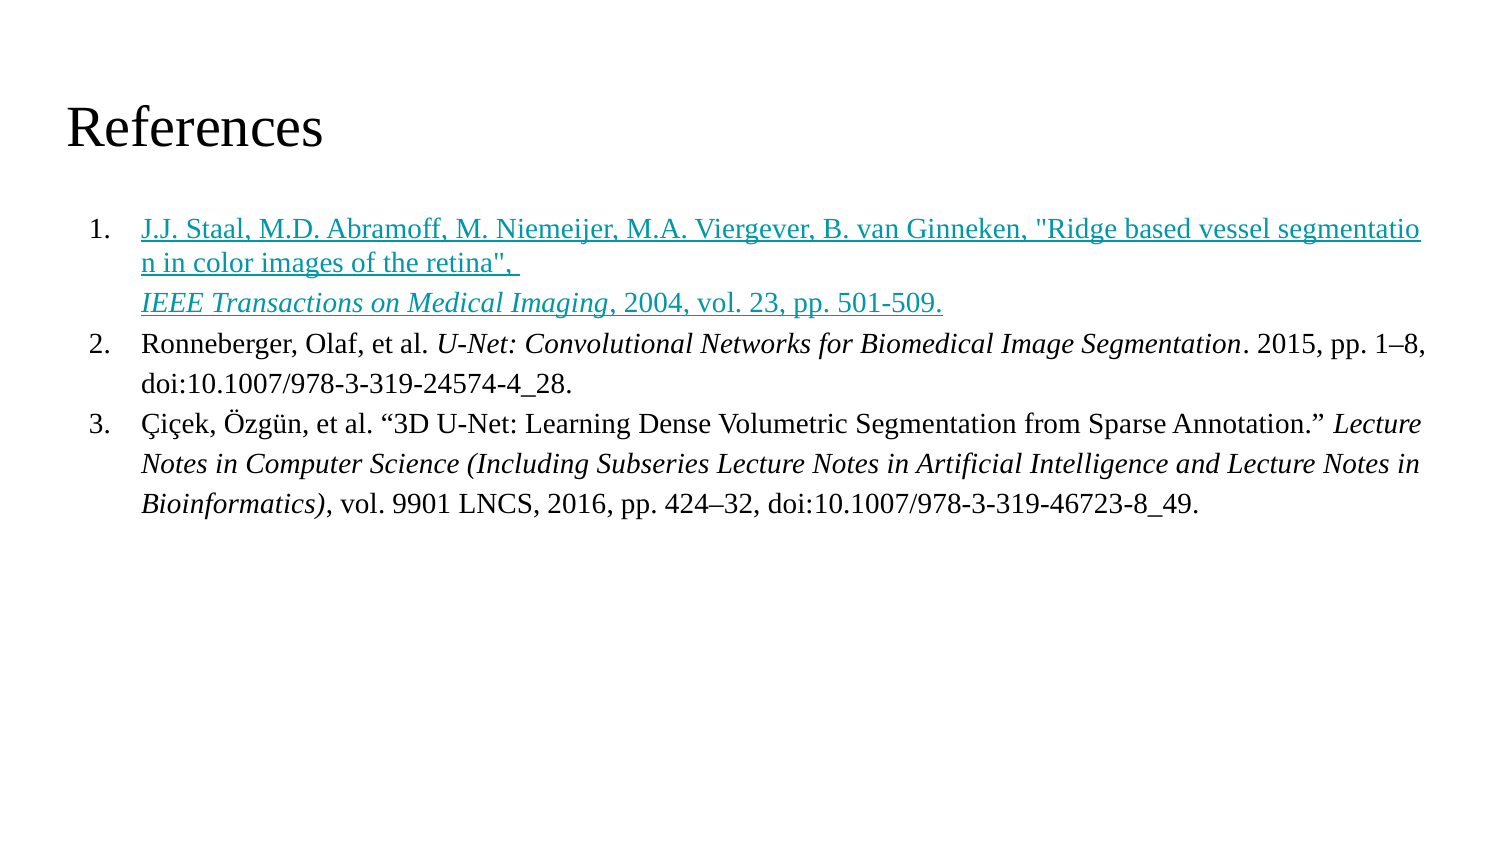

# References
J.J. Staal, M.D. Abramoff, M. Niemeijer, M.A. Viergever, B. van Ginneken, "Ridge based vessel segmentation in color images of the retina", IEEE Transactions on Medical Imaging, 2004, vol. 23, pp. 501-509.
Ronneberger, Olaf, et al. U-Net: Convolutional Networks for Biomedical Image Segmentation. 2015, pp. 1–8, doi:10.1007/978-3-319-24574-4_28.
Çiçek, Özgün, et al. “3D U-Net: Learning Dense Volumetric Segmentation from Sparse Annotation.” Lecture Notes in Computer Science (Including Subseries Lecture Notes in Artificial Intelligence and Lecture Notes in Bioinformatics), vol. 9901 LNCS, 2016, pp. 424–32, doi:10.1007/978-3-319-46723-8_49.